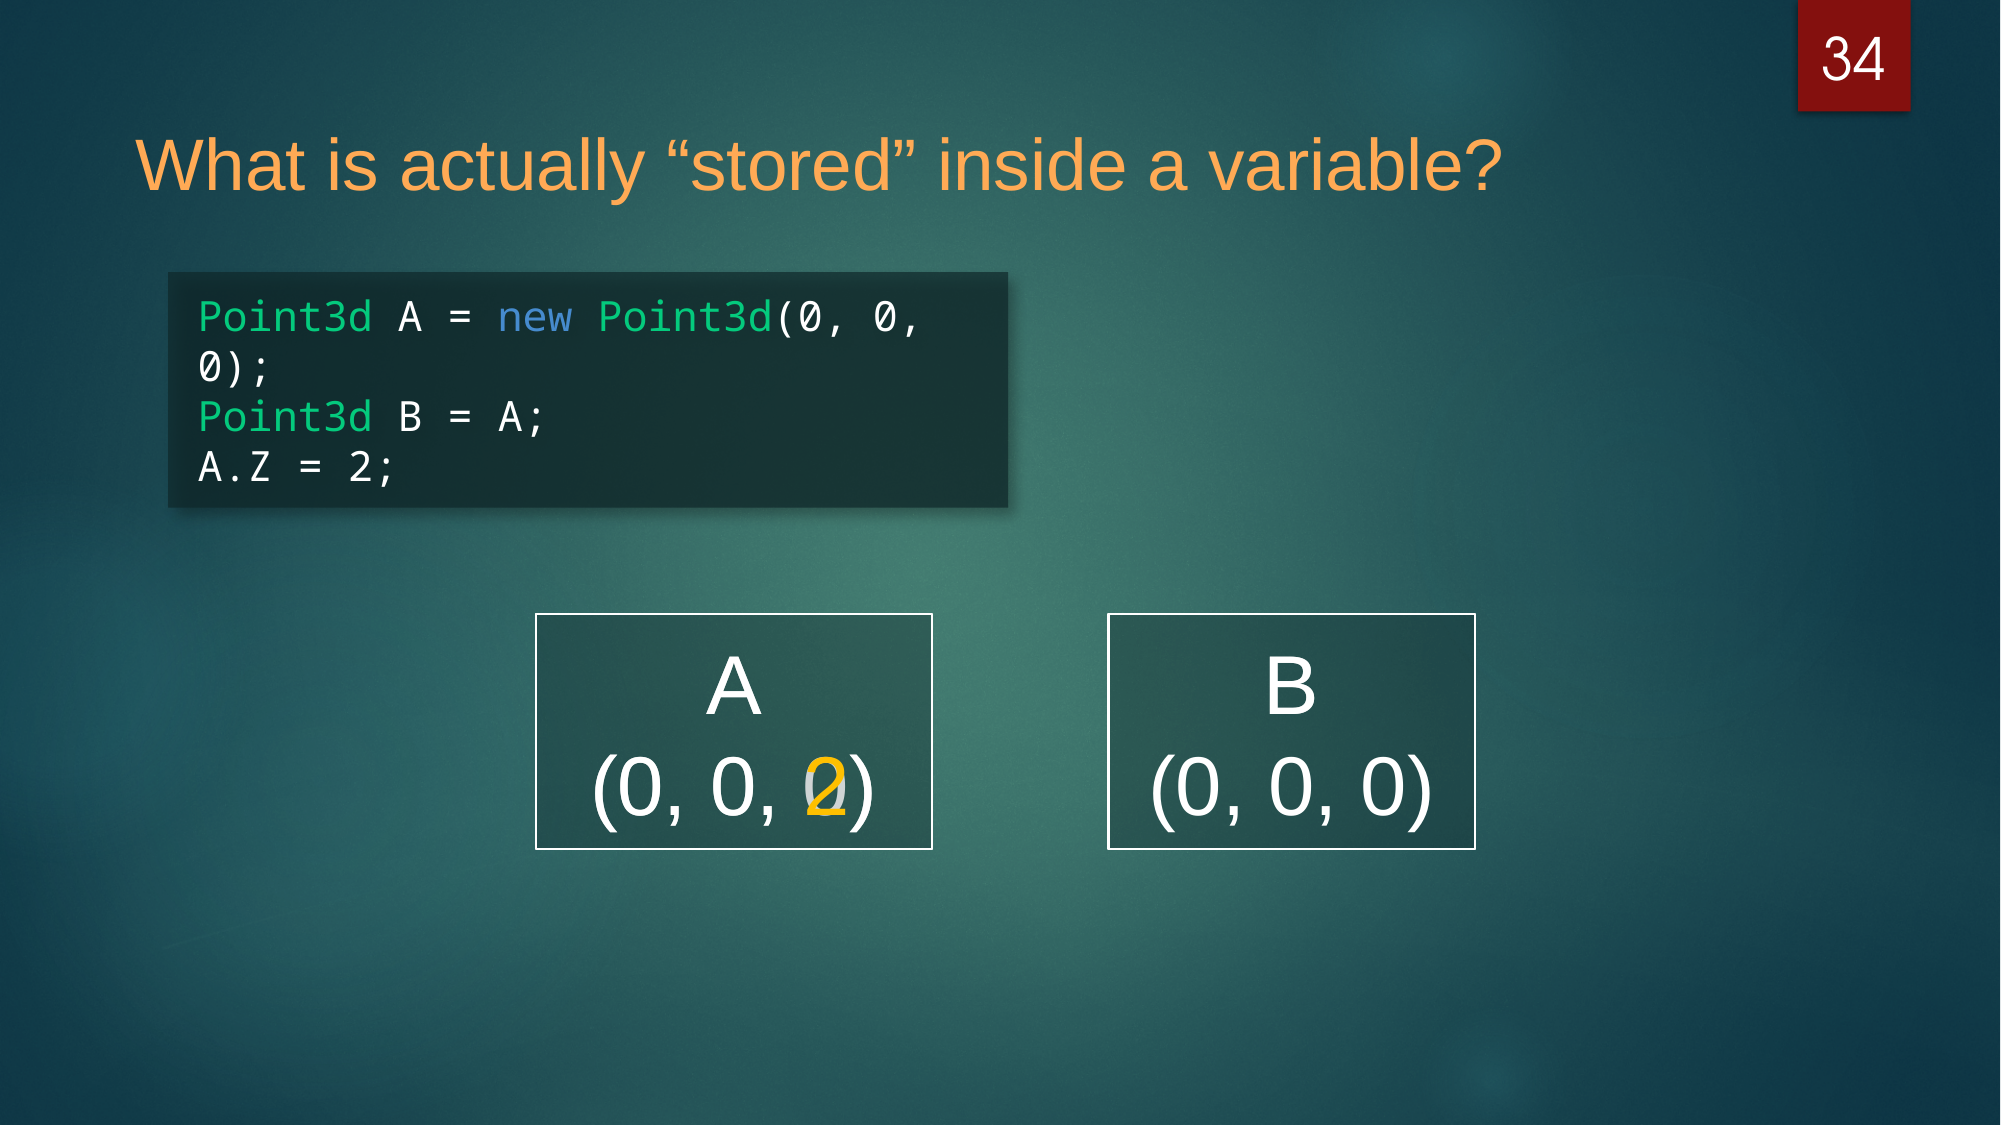

34

What is actually “stored” inside a variable?
Point3d A = new Point3d(0, 0, 0);
Point3d B = A;
A.Z = 2;
A
(0, 0, 2)
A
(0, 0, 0)
B
(0, 0, 0)
B